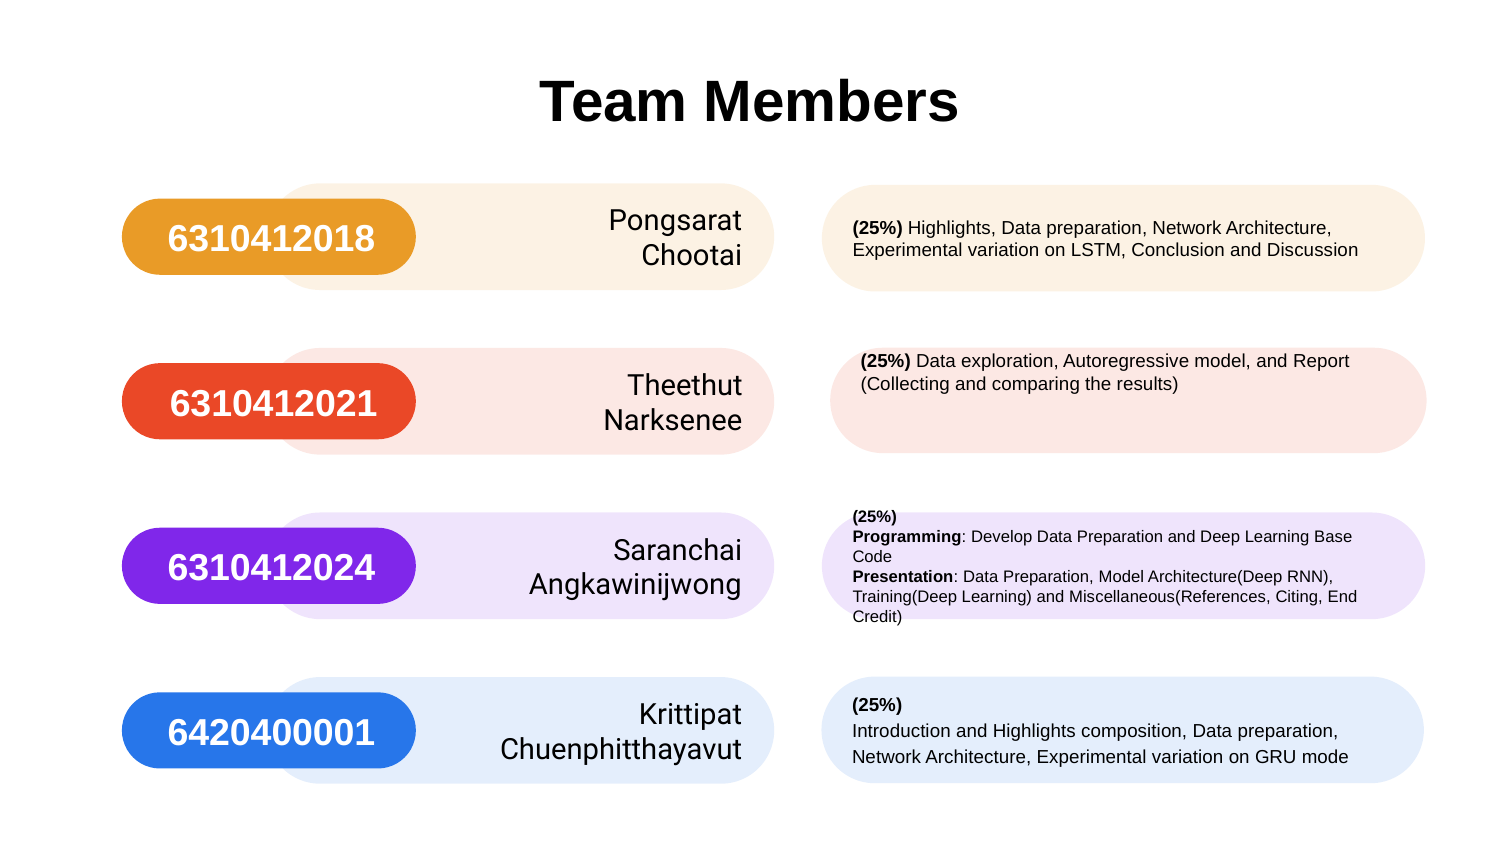

# Team Members

(25%) Highlights, Data preparation, Network Architecture, Experimental variation on LSTM, Conclusion and Discussion
6310412018
Pongsarat
Chootai
(25%) Data exploration, Autoregressive model, and Report (Collecting and comparing the results)

6310412021
Theethut
Narksenee

(25%)
Programming: Develop Data Preparation and Deep Learning Base Code
Presentation: Data Preparation, Model Architecture(Deep RNN), Training(Deep Learning) and Miscellaneous(References, Citing, End Credit)
Saranchai Angkawinijwong
6310412024

(25%)
Introduction and Highlights composition, Data preparation, Network Architecture, Experimental variation on GRU mode

Krittipat
Chuenphitthayavut
6420400001